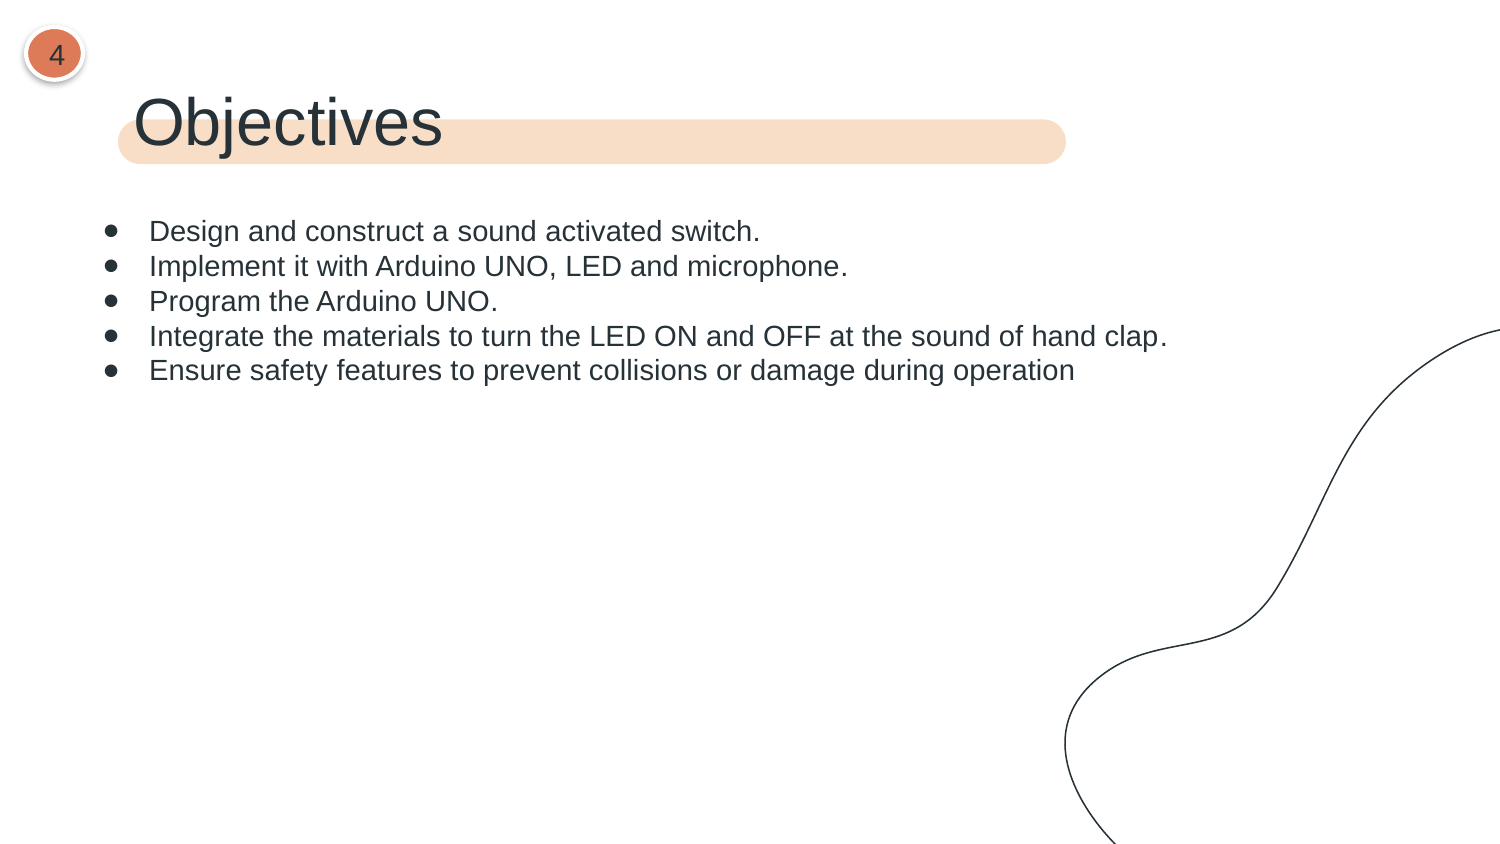

4
# Objectives
Design and construct a sound activated switch.
Implement it with Arduino UNO, LED and microphone.
Program the Arduino UNO.
Integrate the materials to turn the LED ON and OFF at the sound of hand clap.
Ensure safety features to prevent collisions or damage during operation